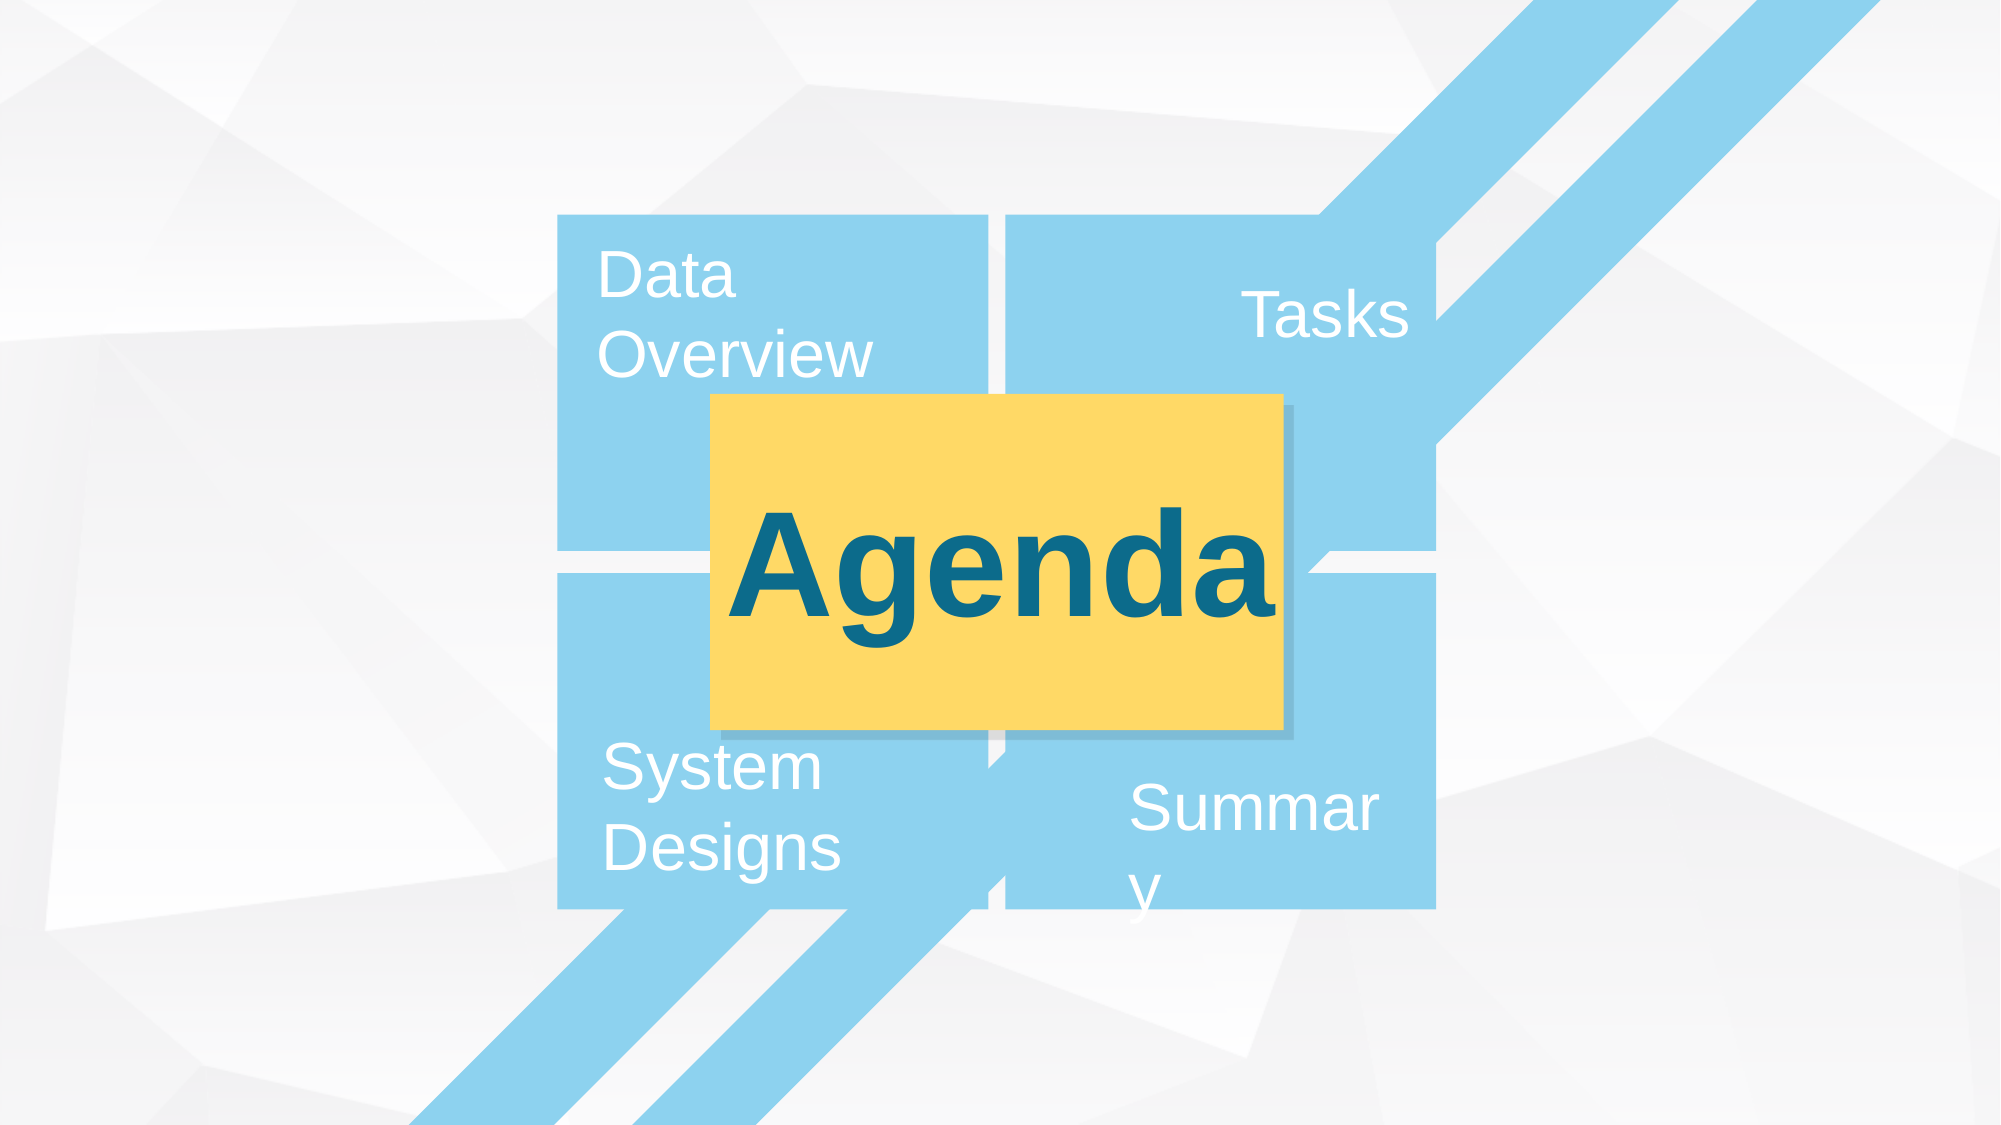

Data Overview
Tasks

Agenda
System Designs
Summary